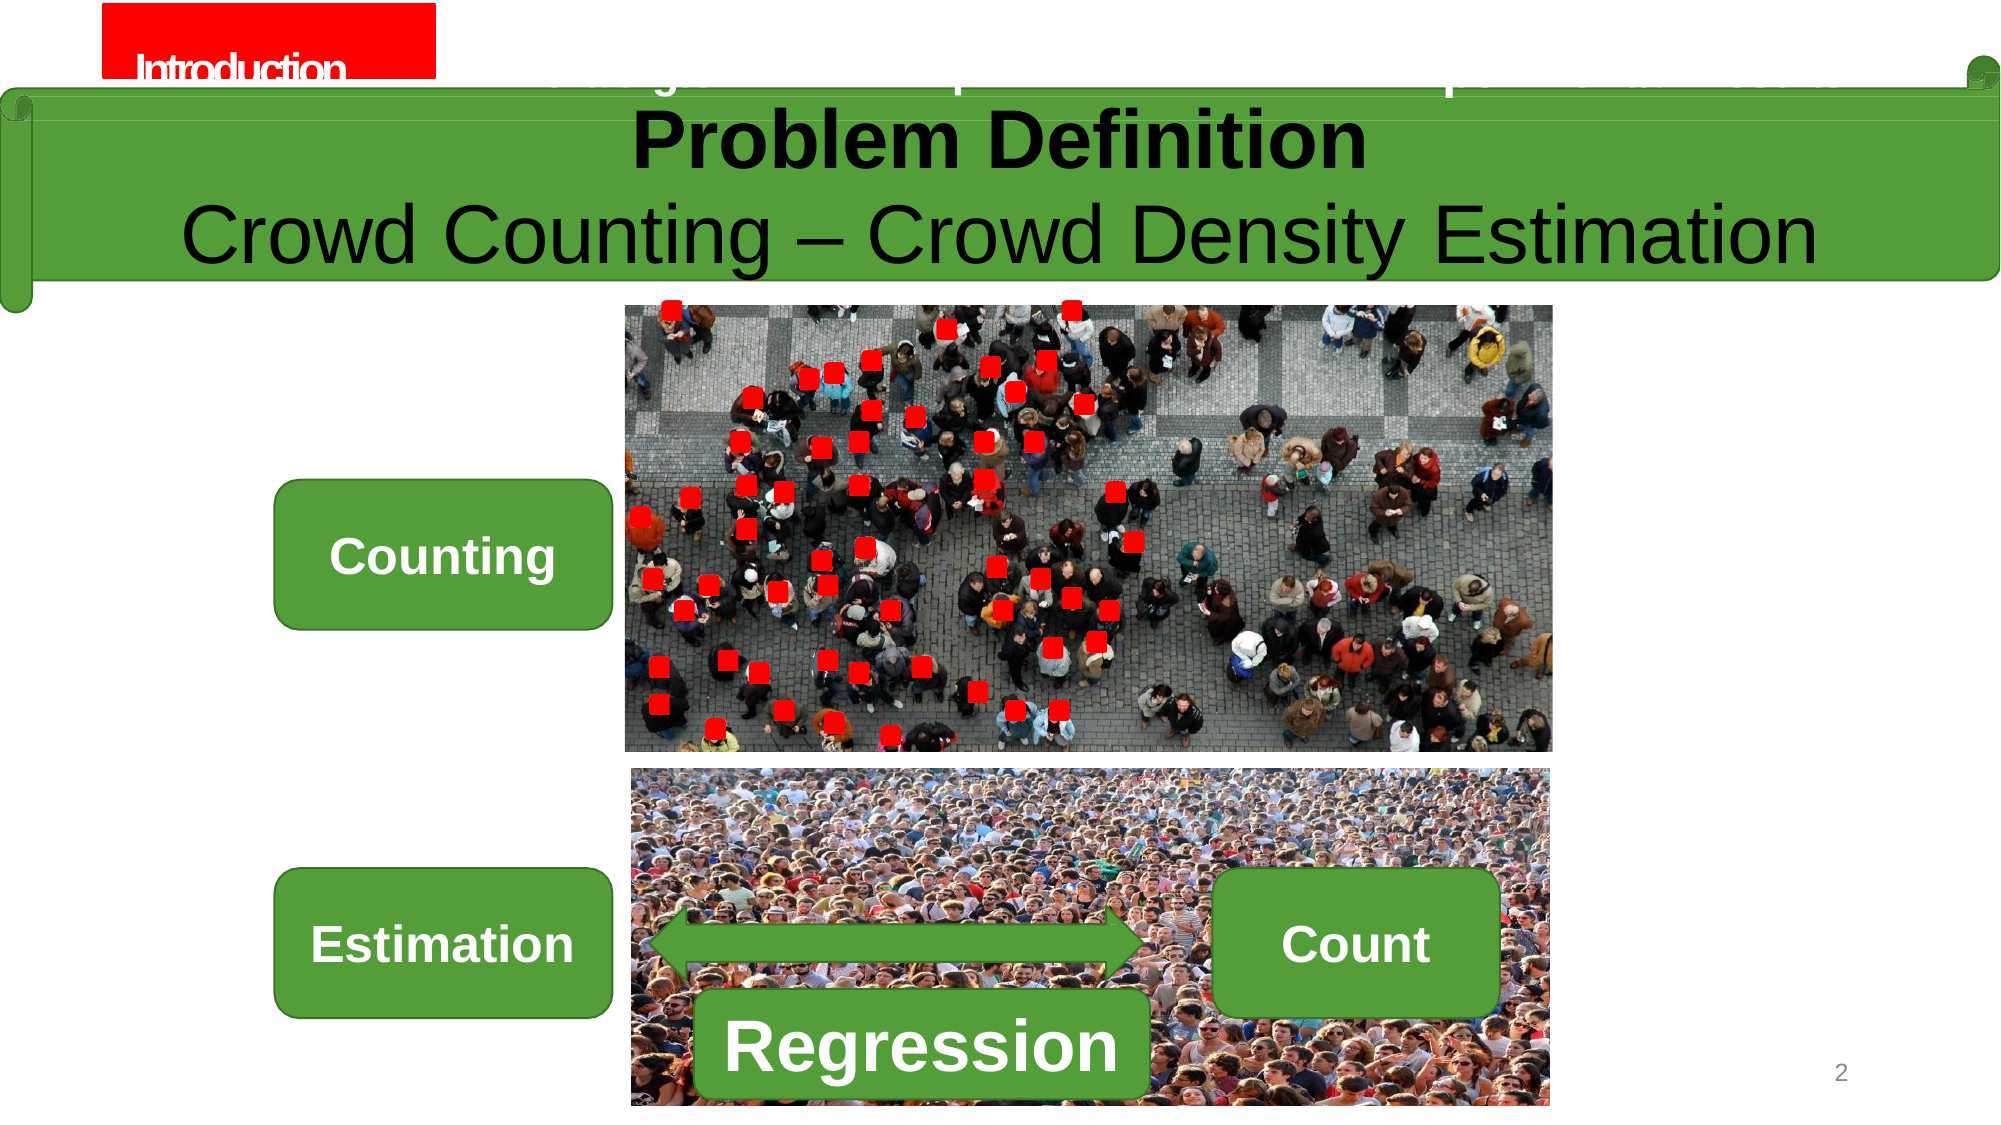

Introduction	Challenges	Proposed Method	Experimental Results
# Problem Definition
Crowd Counting – Crowd Density Estimation

Counting

Estimation
Count

Regression
2